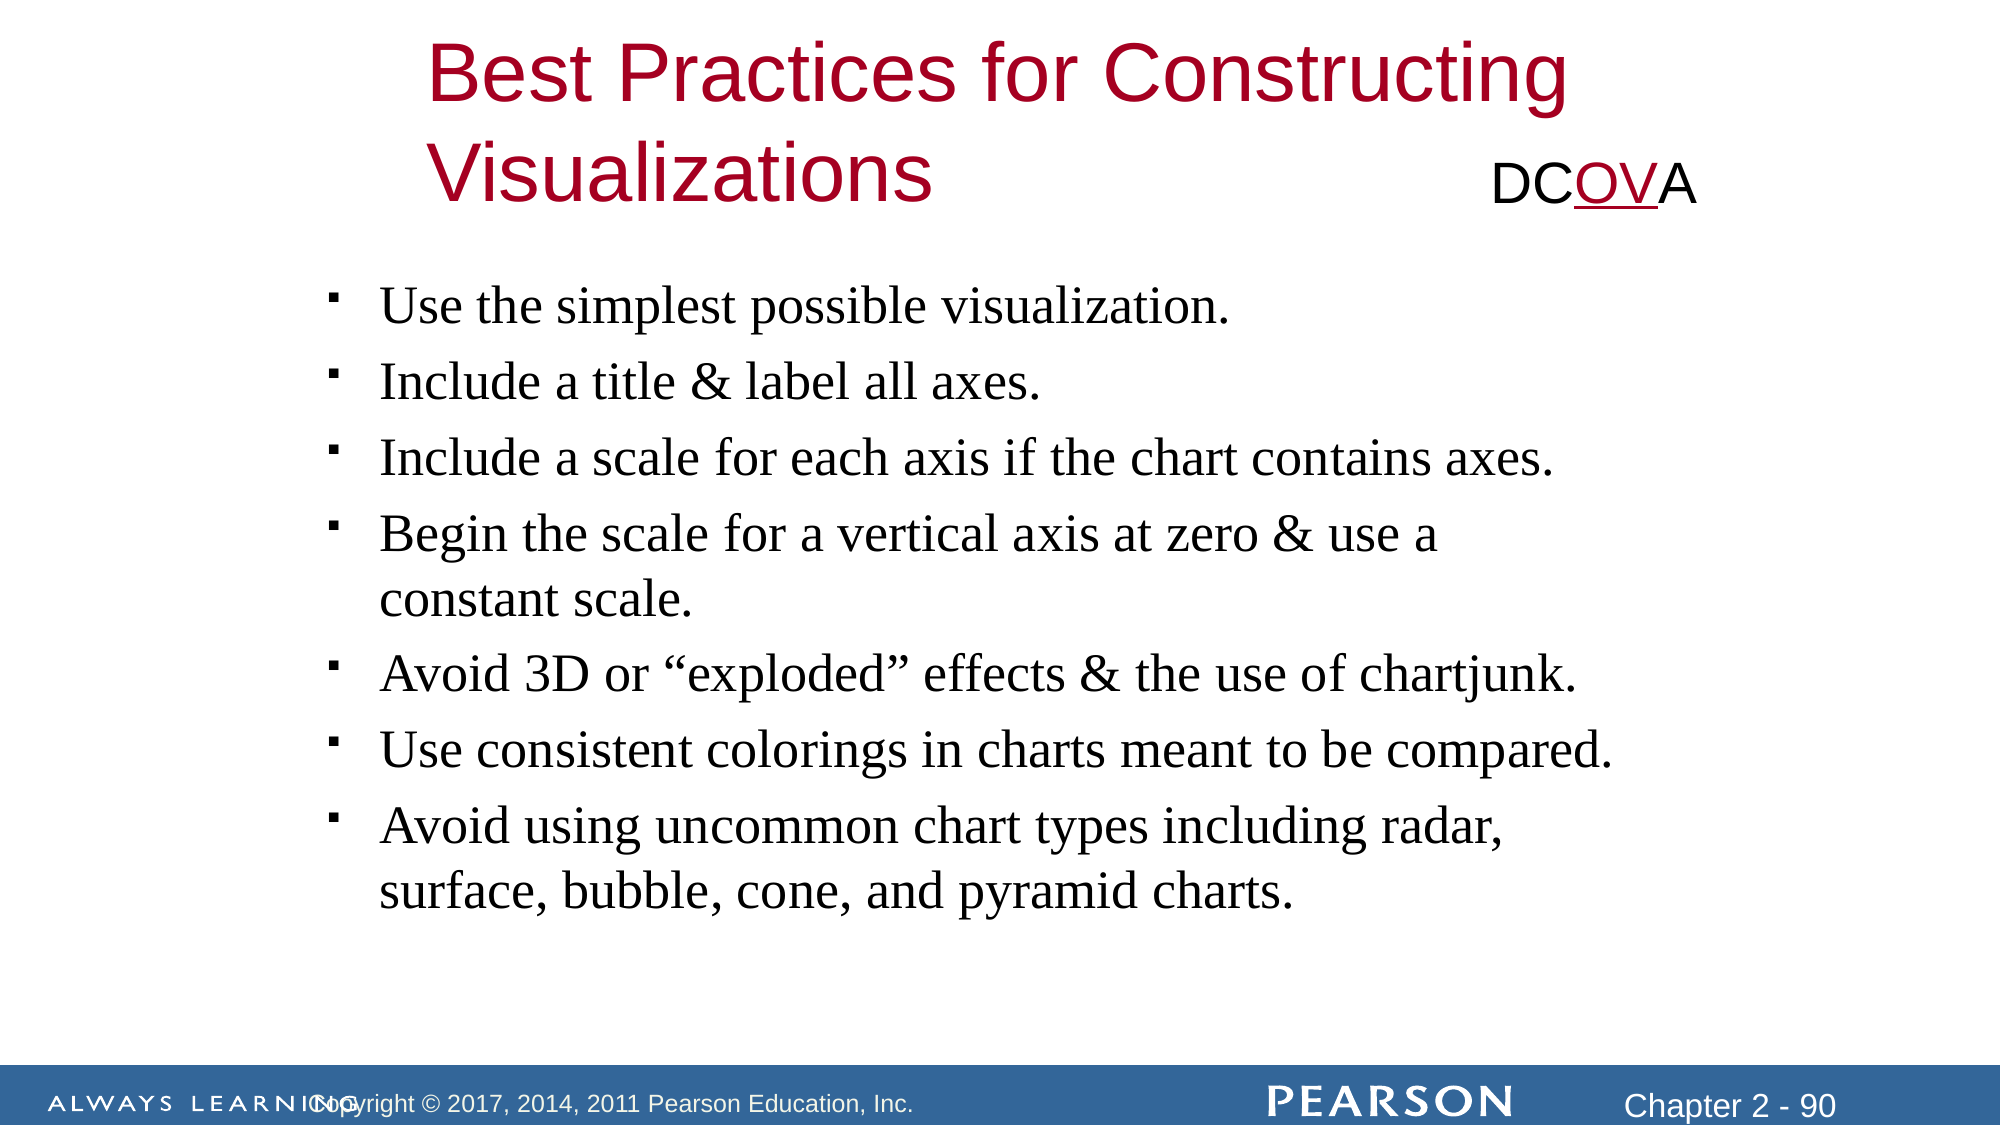

Best Practices for Constructing Visualizations
DCOVA
Use the simplest possible visualization.
Include a title & label all axes.
Include a scale for each axis if the chart contains axes.
Begin the scale for a vertical axis at zero & use a constant scale.
Avoid 3D or “exploded” effects & the use of chartjunk.
Use consistent colorings in charts meant to be compared.
Avoid using uncommon chart types including radar, surface, bubble, cone, and pyramid charts.